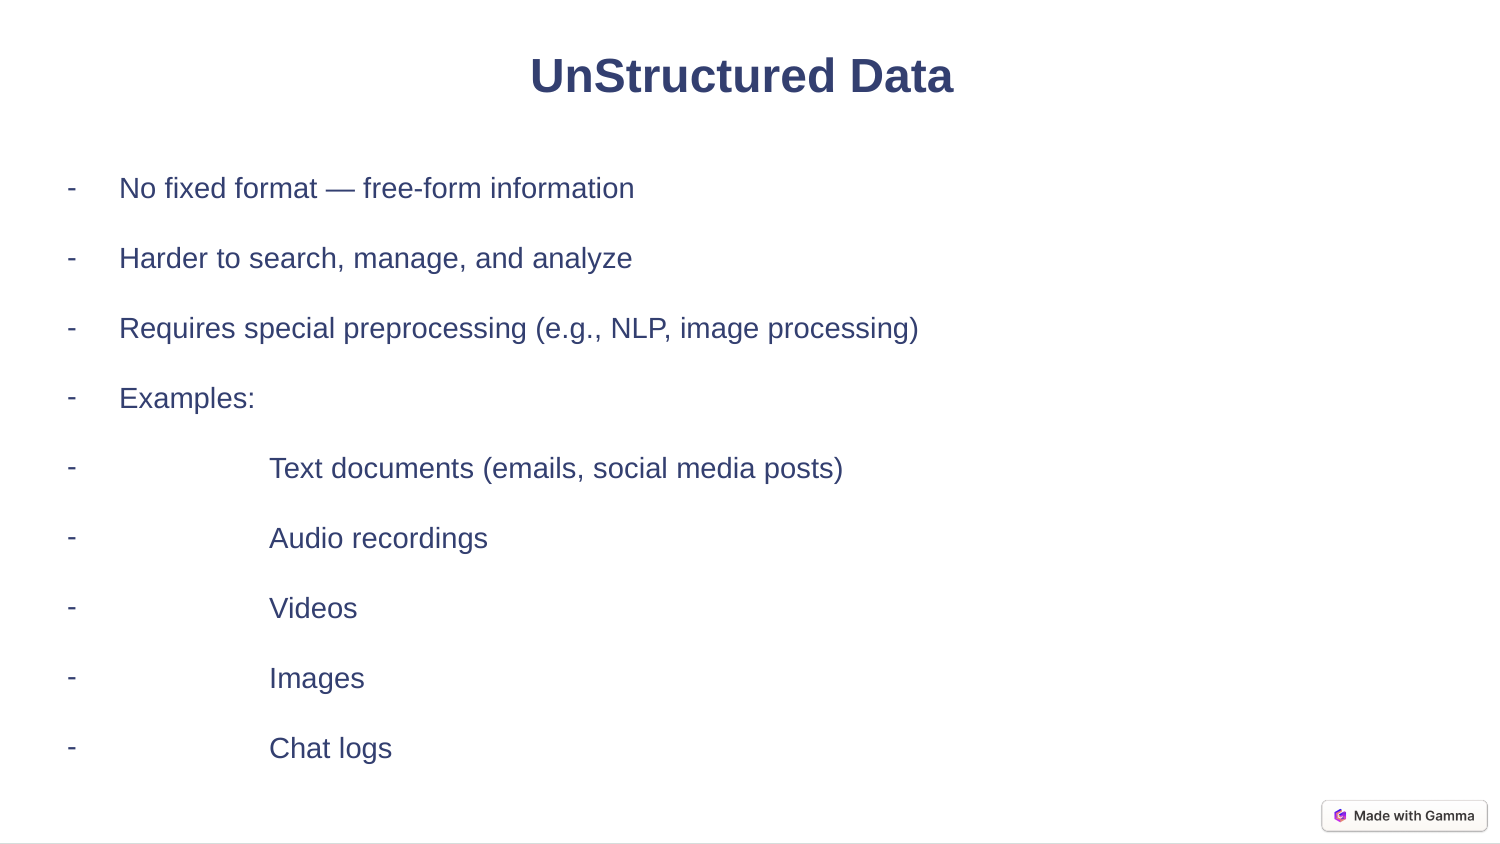

UnStructured Data
No fixed format — free-form information
Harder to search, manage, and analyze
Requires special preprocessing (e.g., NLP, image processing)
Examples:
	Text documents (emails, social media posts)
	Audio recordings
	Videos
	Images
	Chat logs